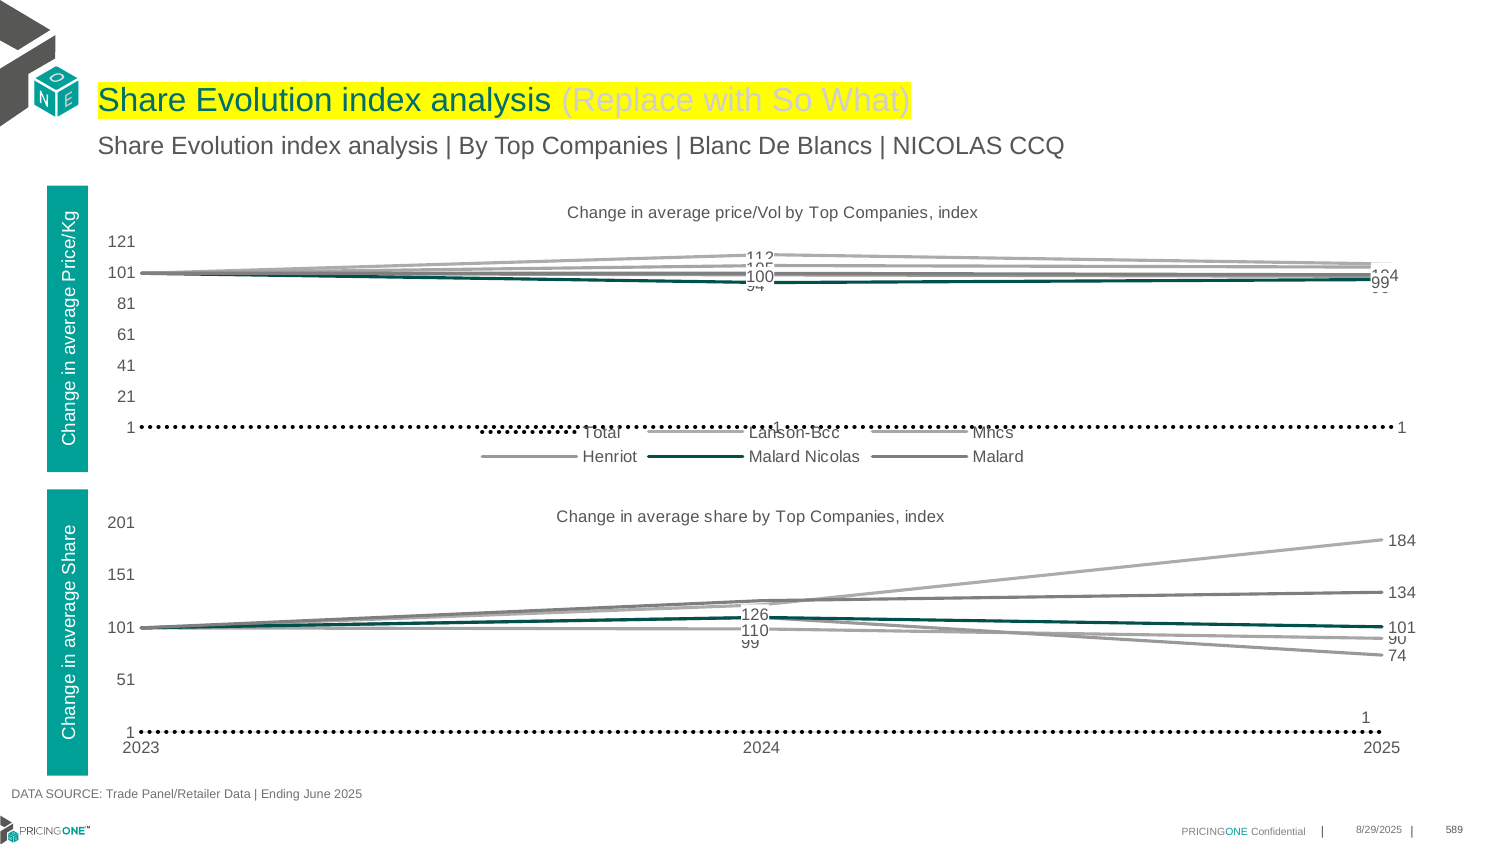

# Share Evolution index analysis (Replace with So What)
Share Evolution index analysis | By Top Companies | Blanc De Blancs | NICOLAS CCQ

### Chart: Change in average price/Vol by Top Companies, index

| Category | Total | Lanson-Bcc | Mhcs | Henriot | Malard Nicolas | Malard |
|---|---|---|---|---|---|---|
| 2023 | 1.0 | 100.0 | 100.0 | 100.0 | 100.0 | 100.0 |
| 2024 | 1.0032190098402425 | 112.0 | 105.0 | 99.0 | 94.0 | 100.0 |
| 2025 | 0.9748454939188195 | 106.0 | 104.0 | 98.0 | 96.0 | 99.0 |
Change in average Price/Kg

### Chart: Change in average share by Top Companies, index

| Category | Total | Lanson-Bcc | Mhcs | Henriot | Malard Nicolas | Malard |
|---|---|---|---|---|---|---|
| 2023 | 1.0 | 100.0 | 100.0 | 100.0 | 100.0 | 100.0 |
| 2024 | 1.0 | 122.0 | 99.0 | 110.0 | 110.0 | 126.0 |
| 2025 | 1.0 | 184.0 | 90.0 | 74.0 | 101.0 | 134.0 |
Change in average Share
DATA SOURCE: Trade Panel/Retailer Data | Ending June 2025

8/29/2025
589